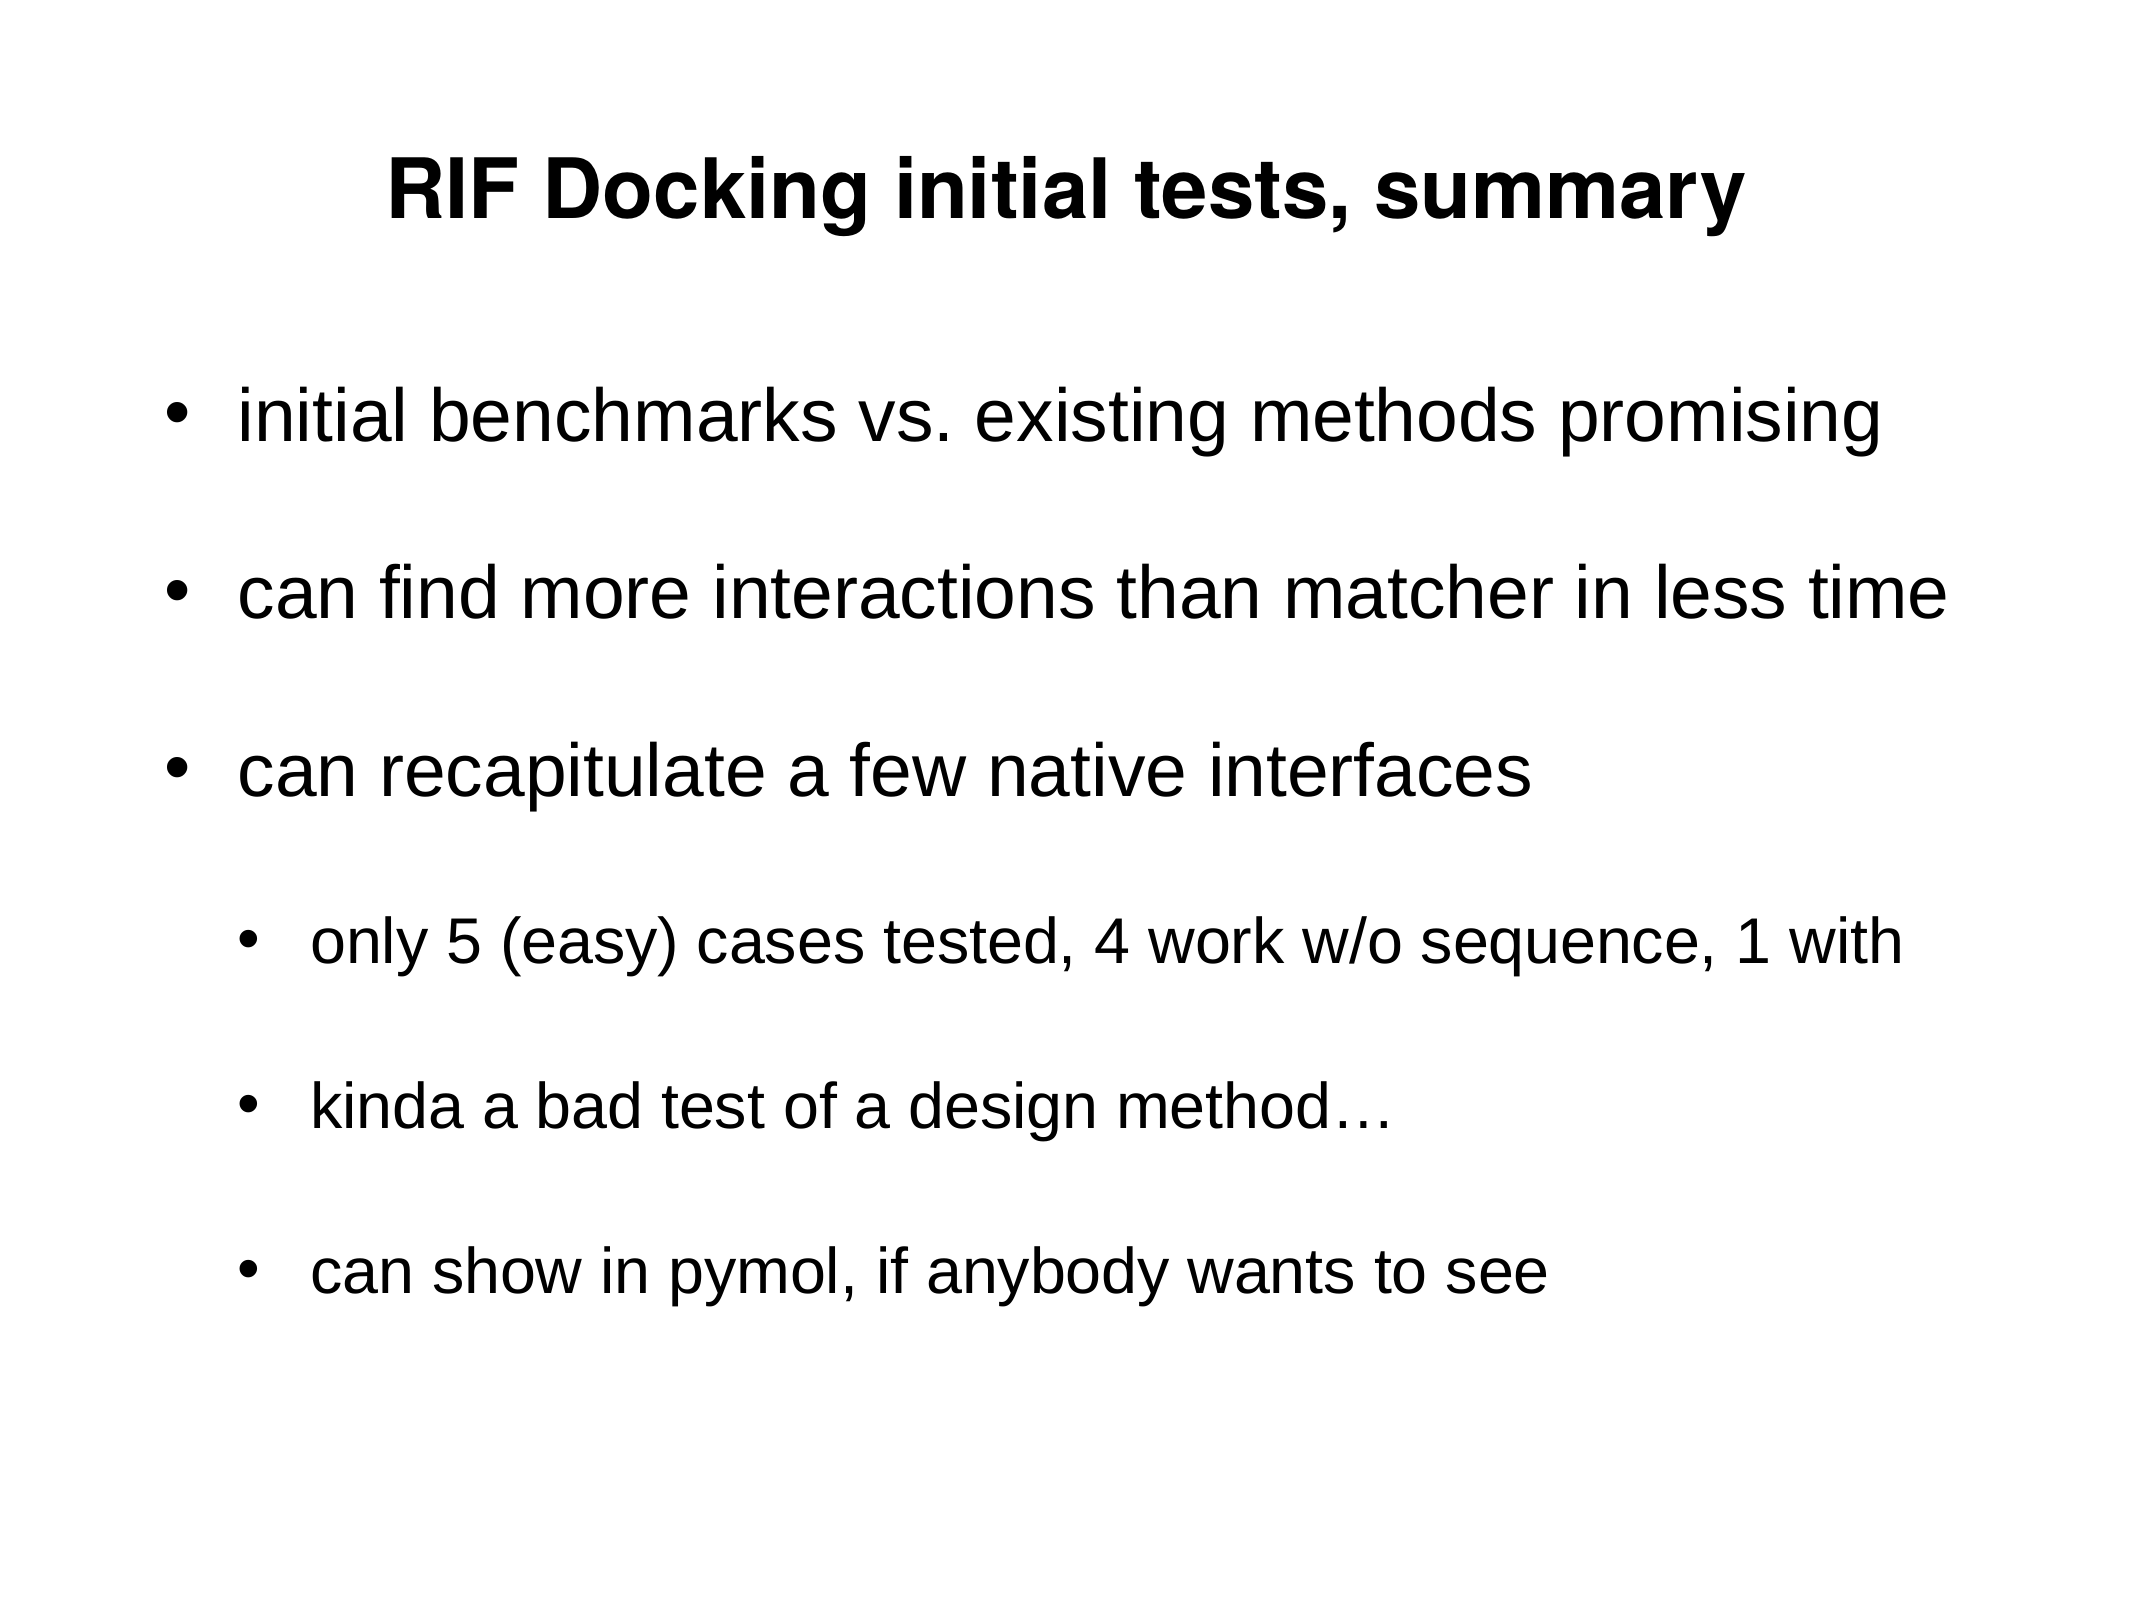

RIF Docking initial tests, summary
initial benchmarks vs. existing methods promising
can find more interactions than matcher in less time
can recapitulate a few native interfaces
only 5 (easy) cases tested, 4 work w/o sequence, 1 with
kinda a bad test of a design method…
can show in pymol, if anybody wants to see